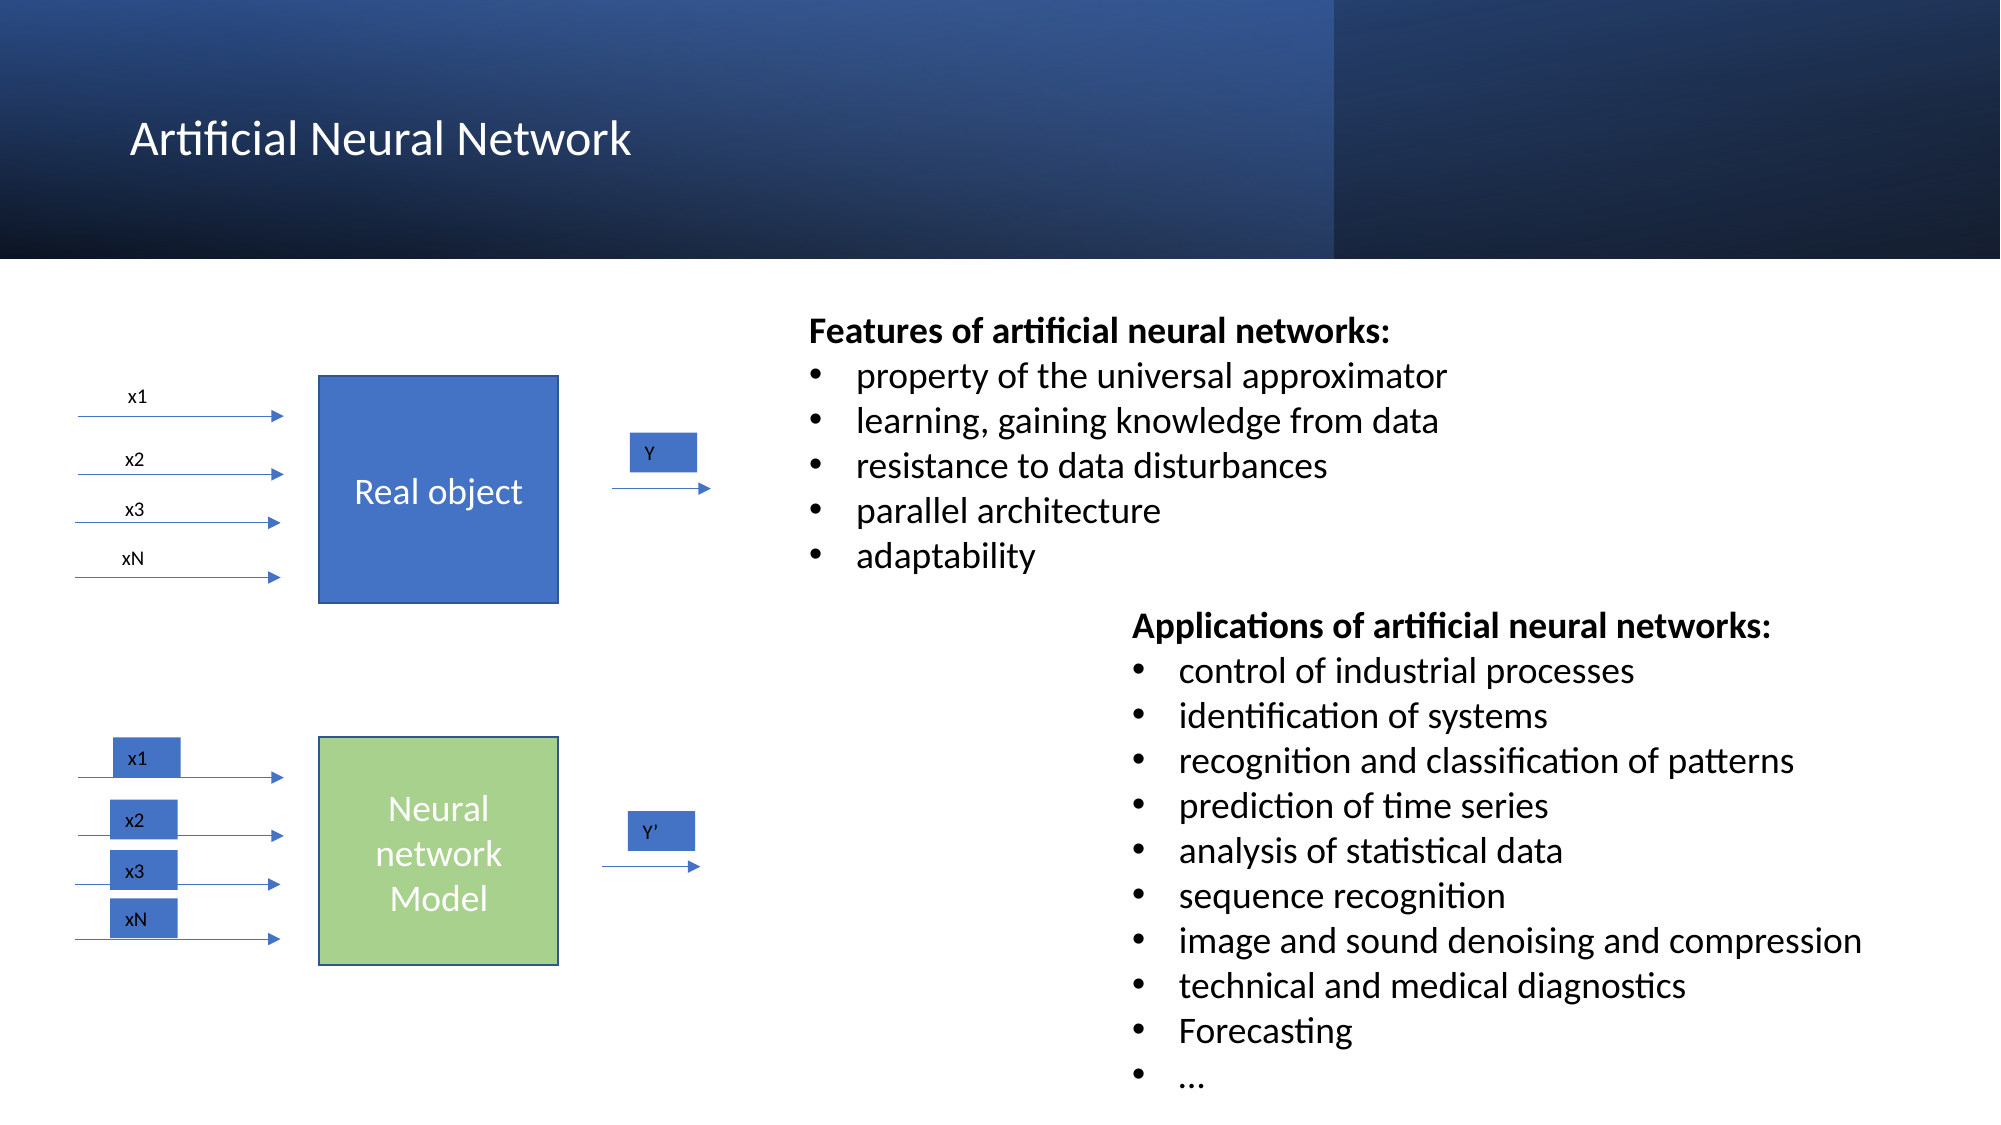

# Artificial Neural Network
Features of artificial neural networks:
property of the universal approximator
learning, gaining knowledge from data
resistance to data disturbances
parallel architecture
adaptability
x1
Real object
x2
x3
xN
Y
Applications of artificial neural networks:
control of industrial processes
identification of systems
recognition and classification of patterns
prediction of time series
analysis of statistical data
sequence recognition
image and sound denoising and compression
technical and medical diagnostics
Forecasting
…

x1
Neural network Model
x2
Y’
x3
xN